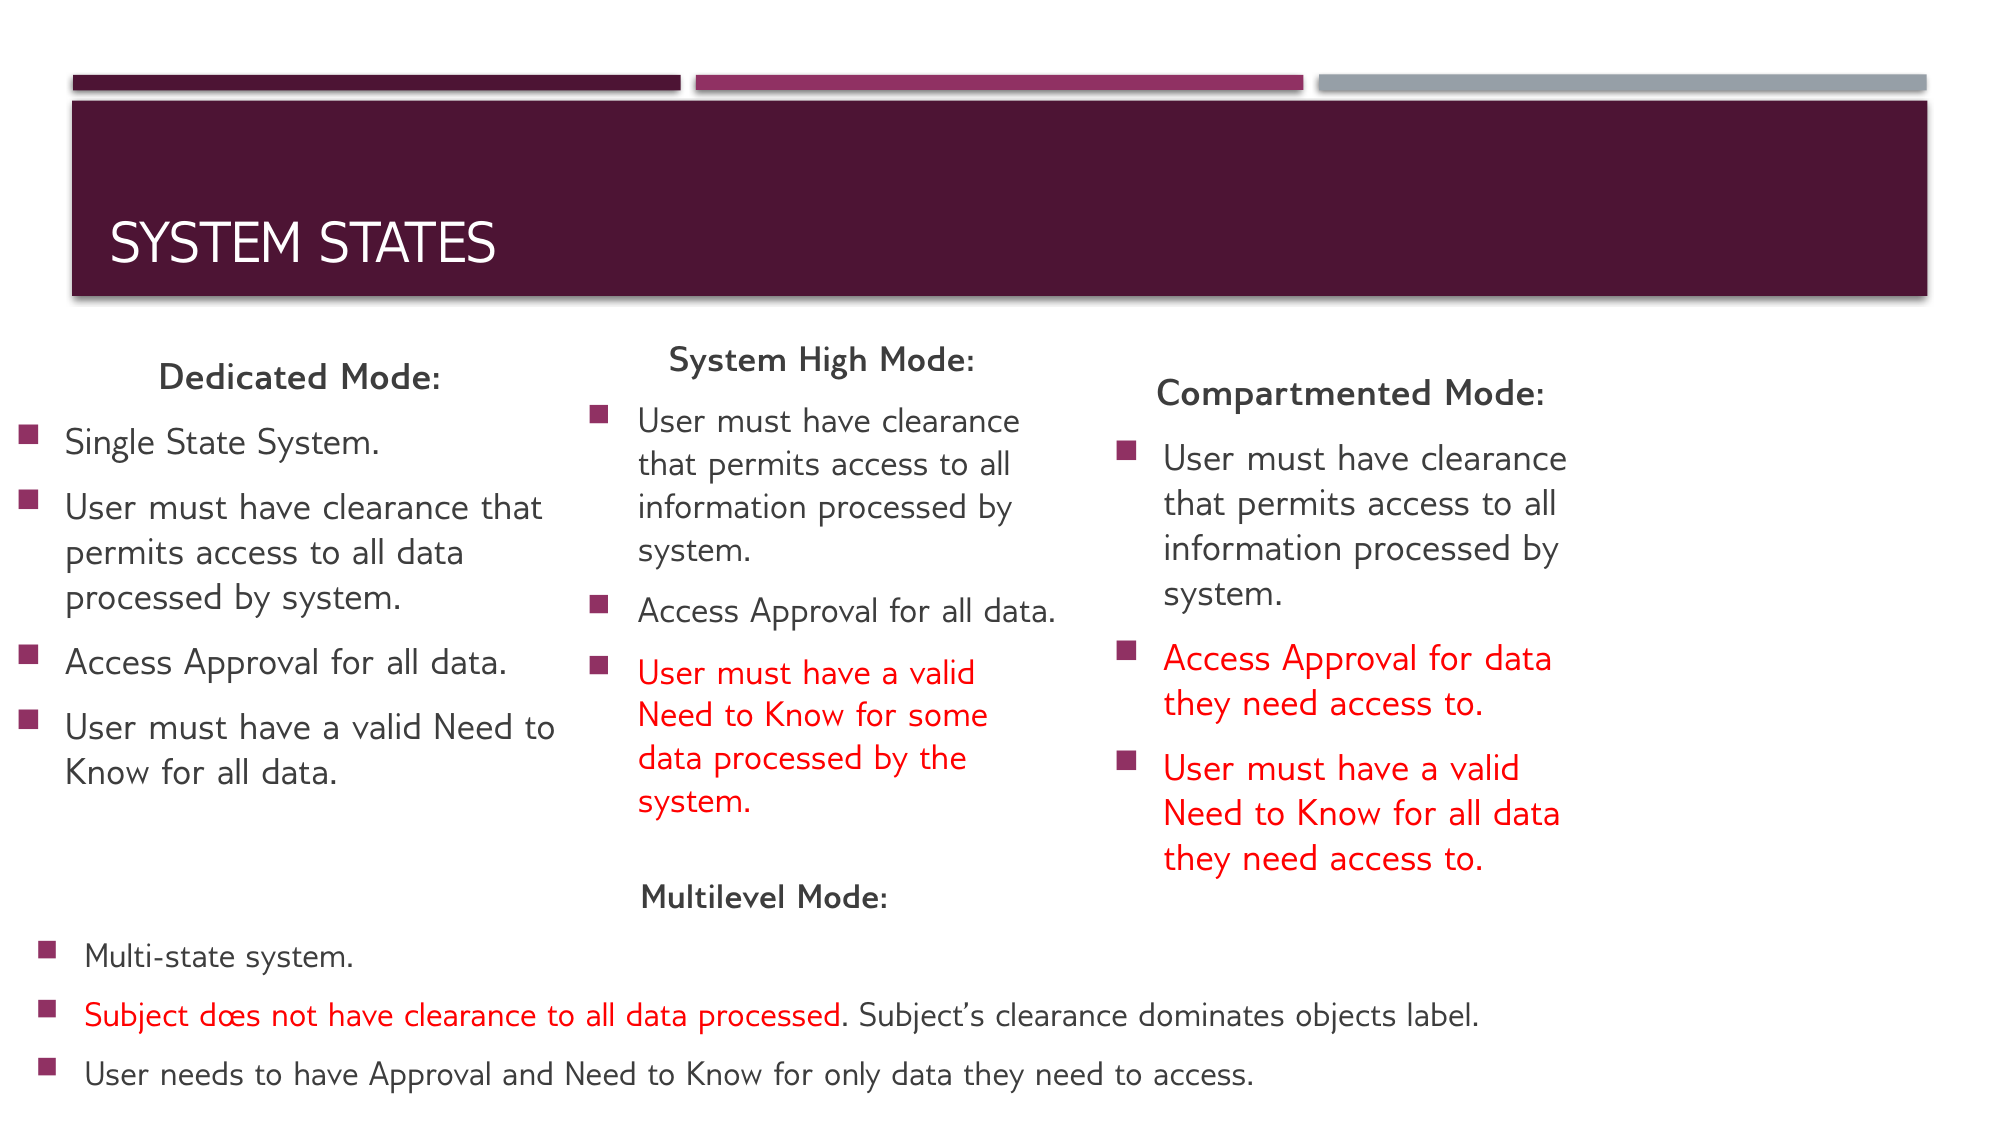

# System states
Dedicated Mode:
Single State System.
User must have clearance that permits access to all data processed by system.
Access Approval for all data.
User must have a valid Need to Know for all data.
System High Mode:
User must have clearance that permits access to all information processed by system.
Access Approval for all data.
User must have a valid Need to Know for some data processed by the system.
Compartmented Mode:
User must have clearance that permits access to all information processed by system.
Access Approval for data they need access to.
User must have a valid Need to Know for all data they need access to.
Multilevel Mode:
Multi-state system.
Subject does not have clearance to all data processed. Subject’s clearance dominates objects label.
User needs to have Approval and Need to Know for only data they need to access.